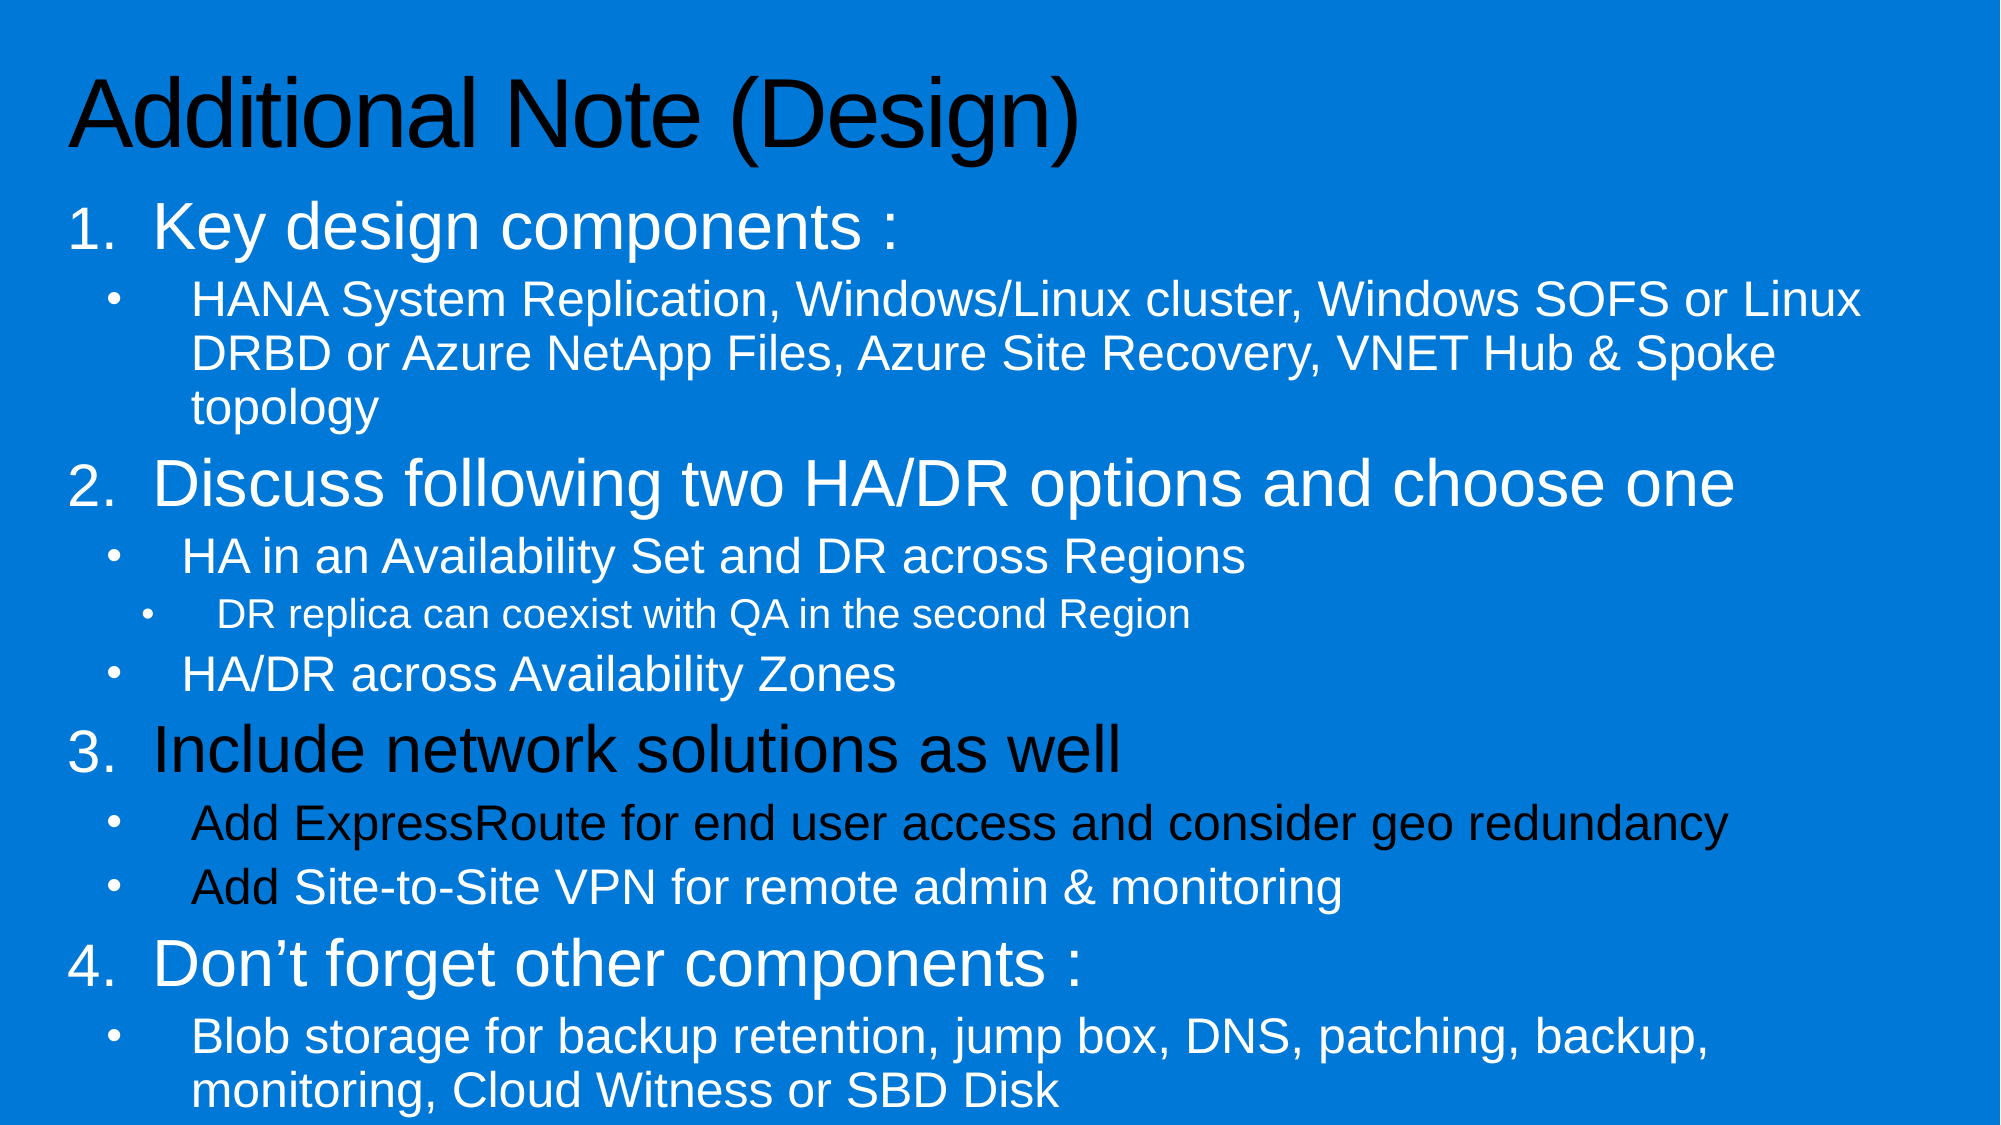

# Additional Note (Design)
Key design components :
HANA System Replication, Windows/Linux cluster, Windows SOFS or Linux DRBD or Azure NetApp Files, Azure Site Recovery, VNET Hub & Spoke topology
Discuss following two HA/DR options and choose one
HA in an Availability Set and DR across Regions
DR replica can coexist with QA in the second Region
HA/DR across Availability Zones
Include network solutions as well
Add ExpressRoute for end user access and consider geo redundancy
Add Site-to-Site VPN for remote admin & monitoring
Don’t forget other components :
Blob storage for backup retention, jump box, DNS, patching, backup, monitoring, Cloud Witness or SBD Disk